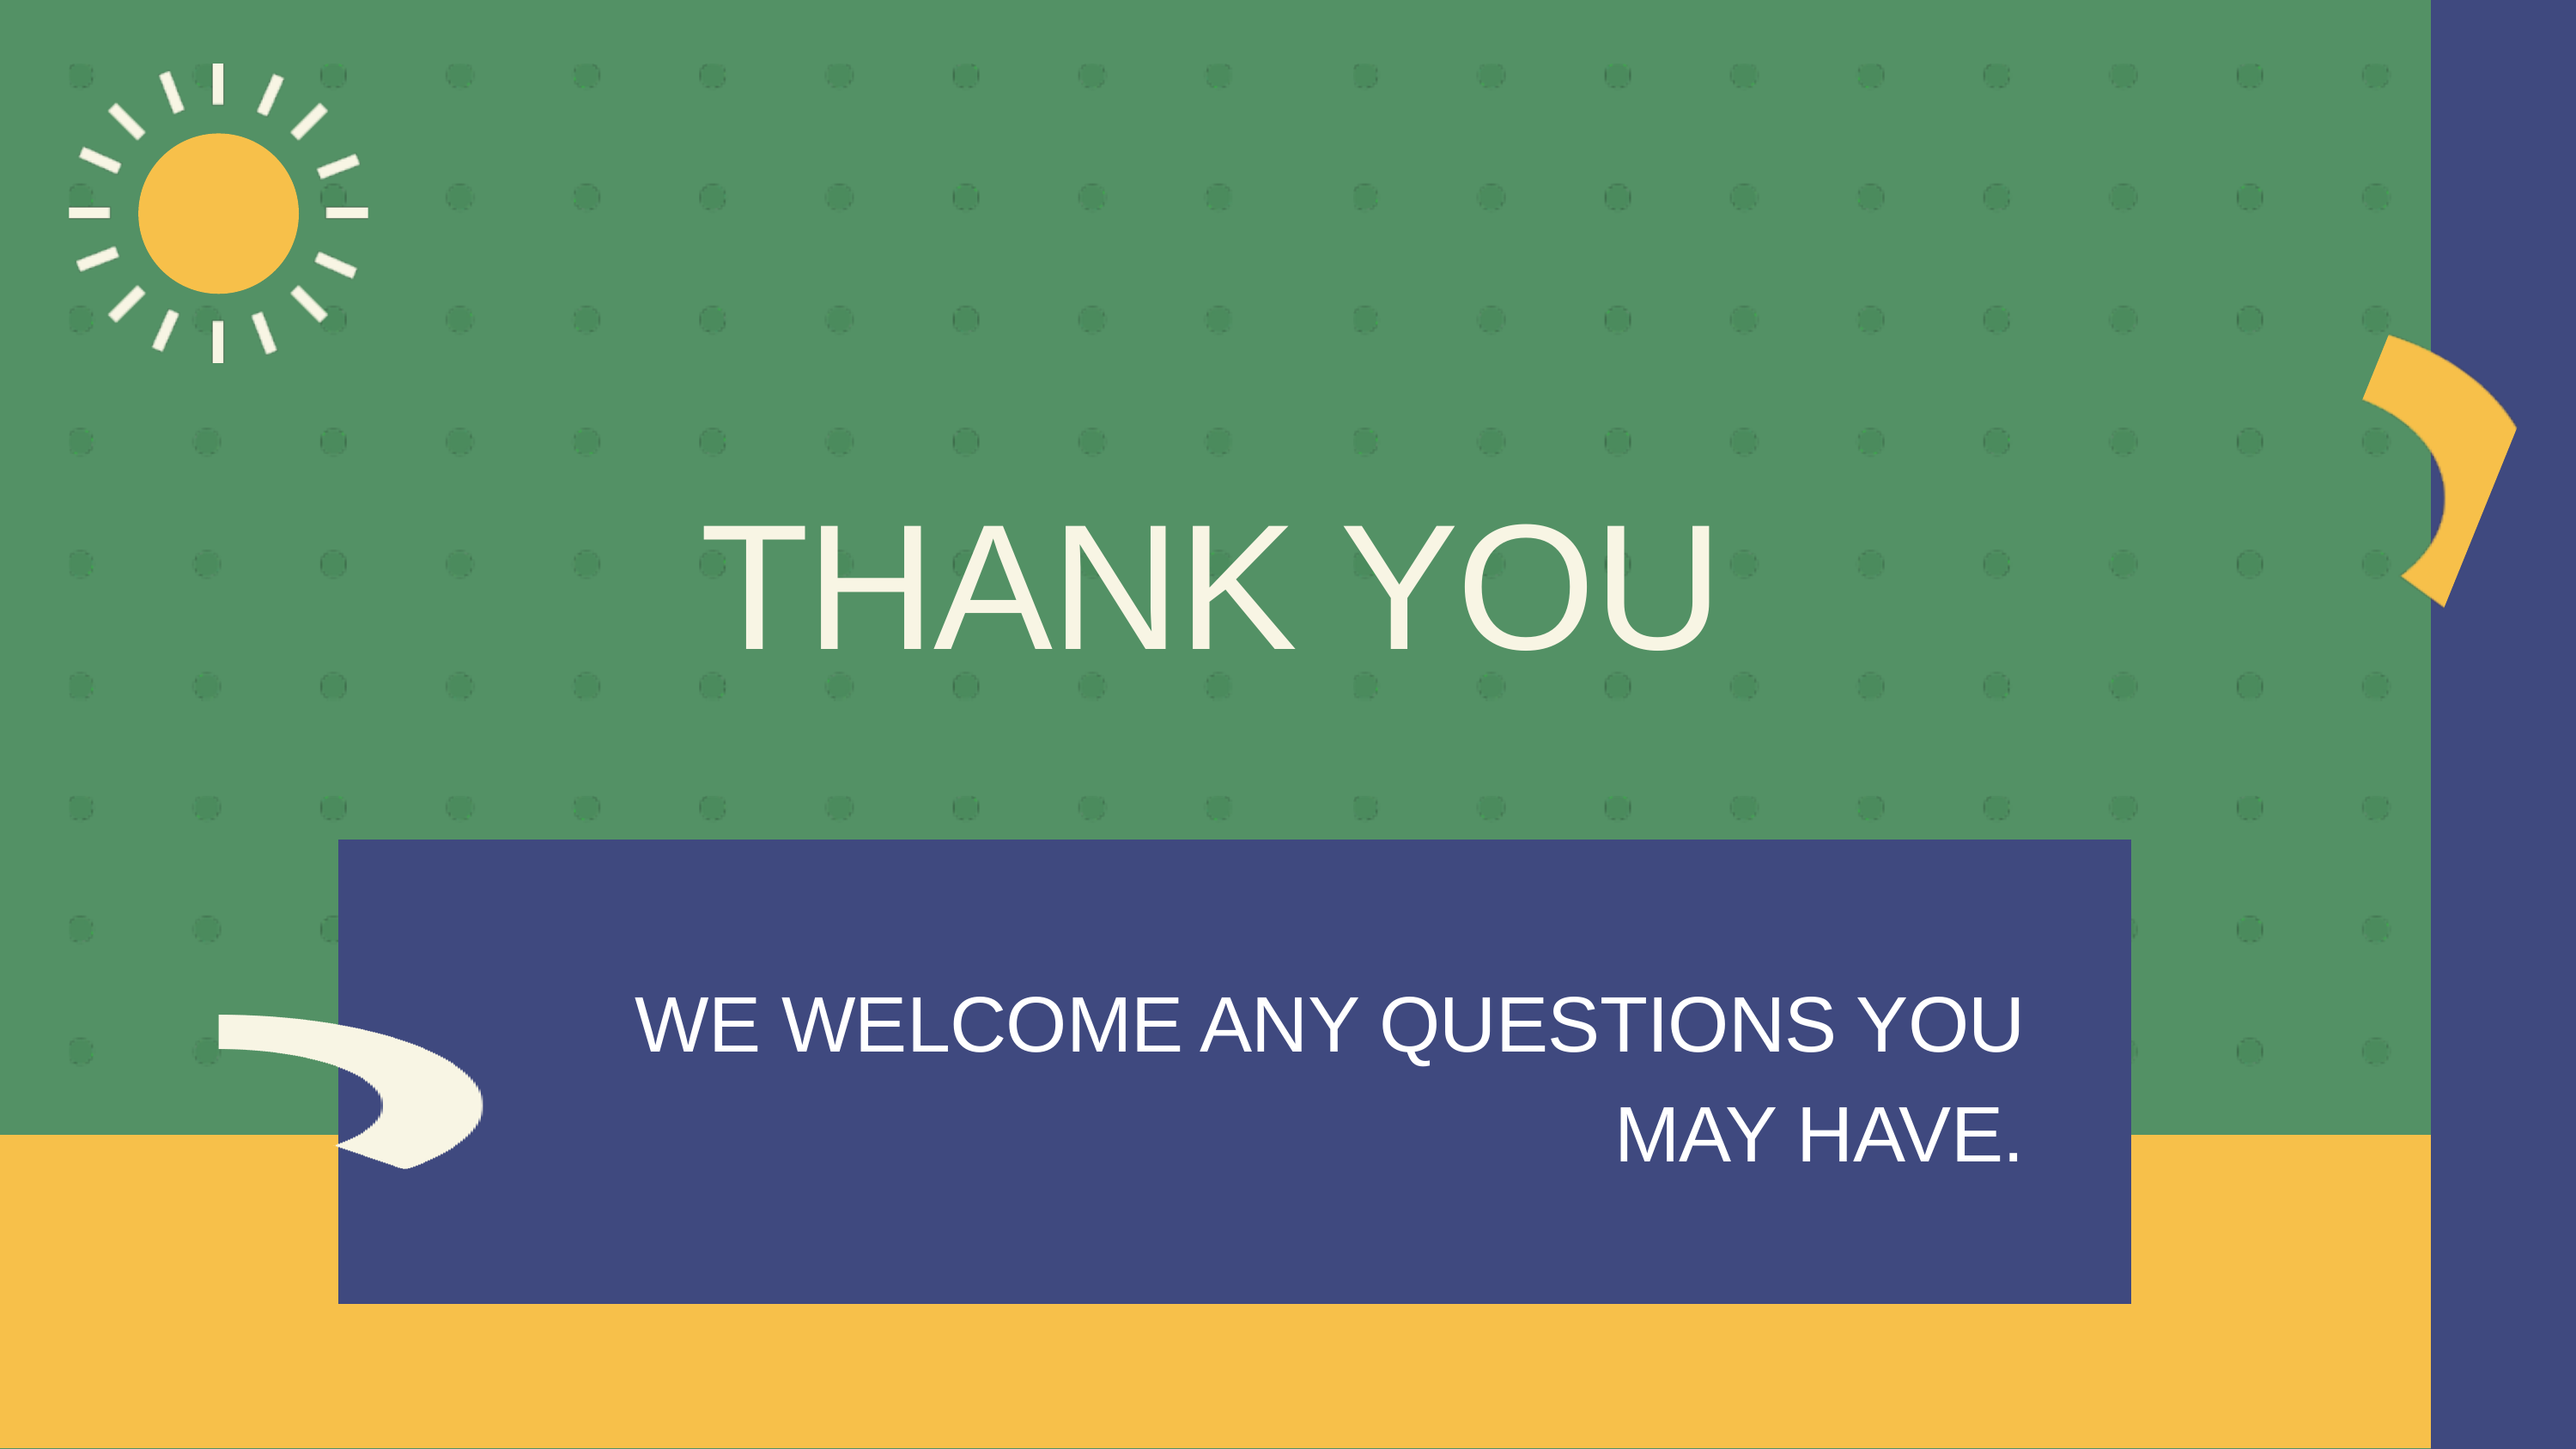

THANK YOU

WE WELCOME ANY QUESTIONS YOU MAY HAVE.